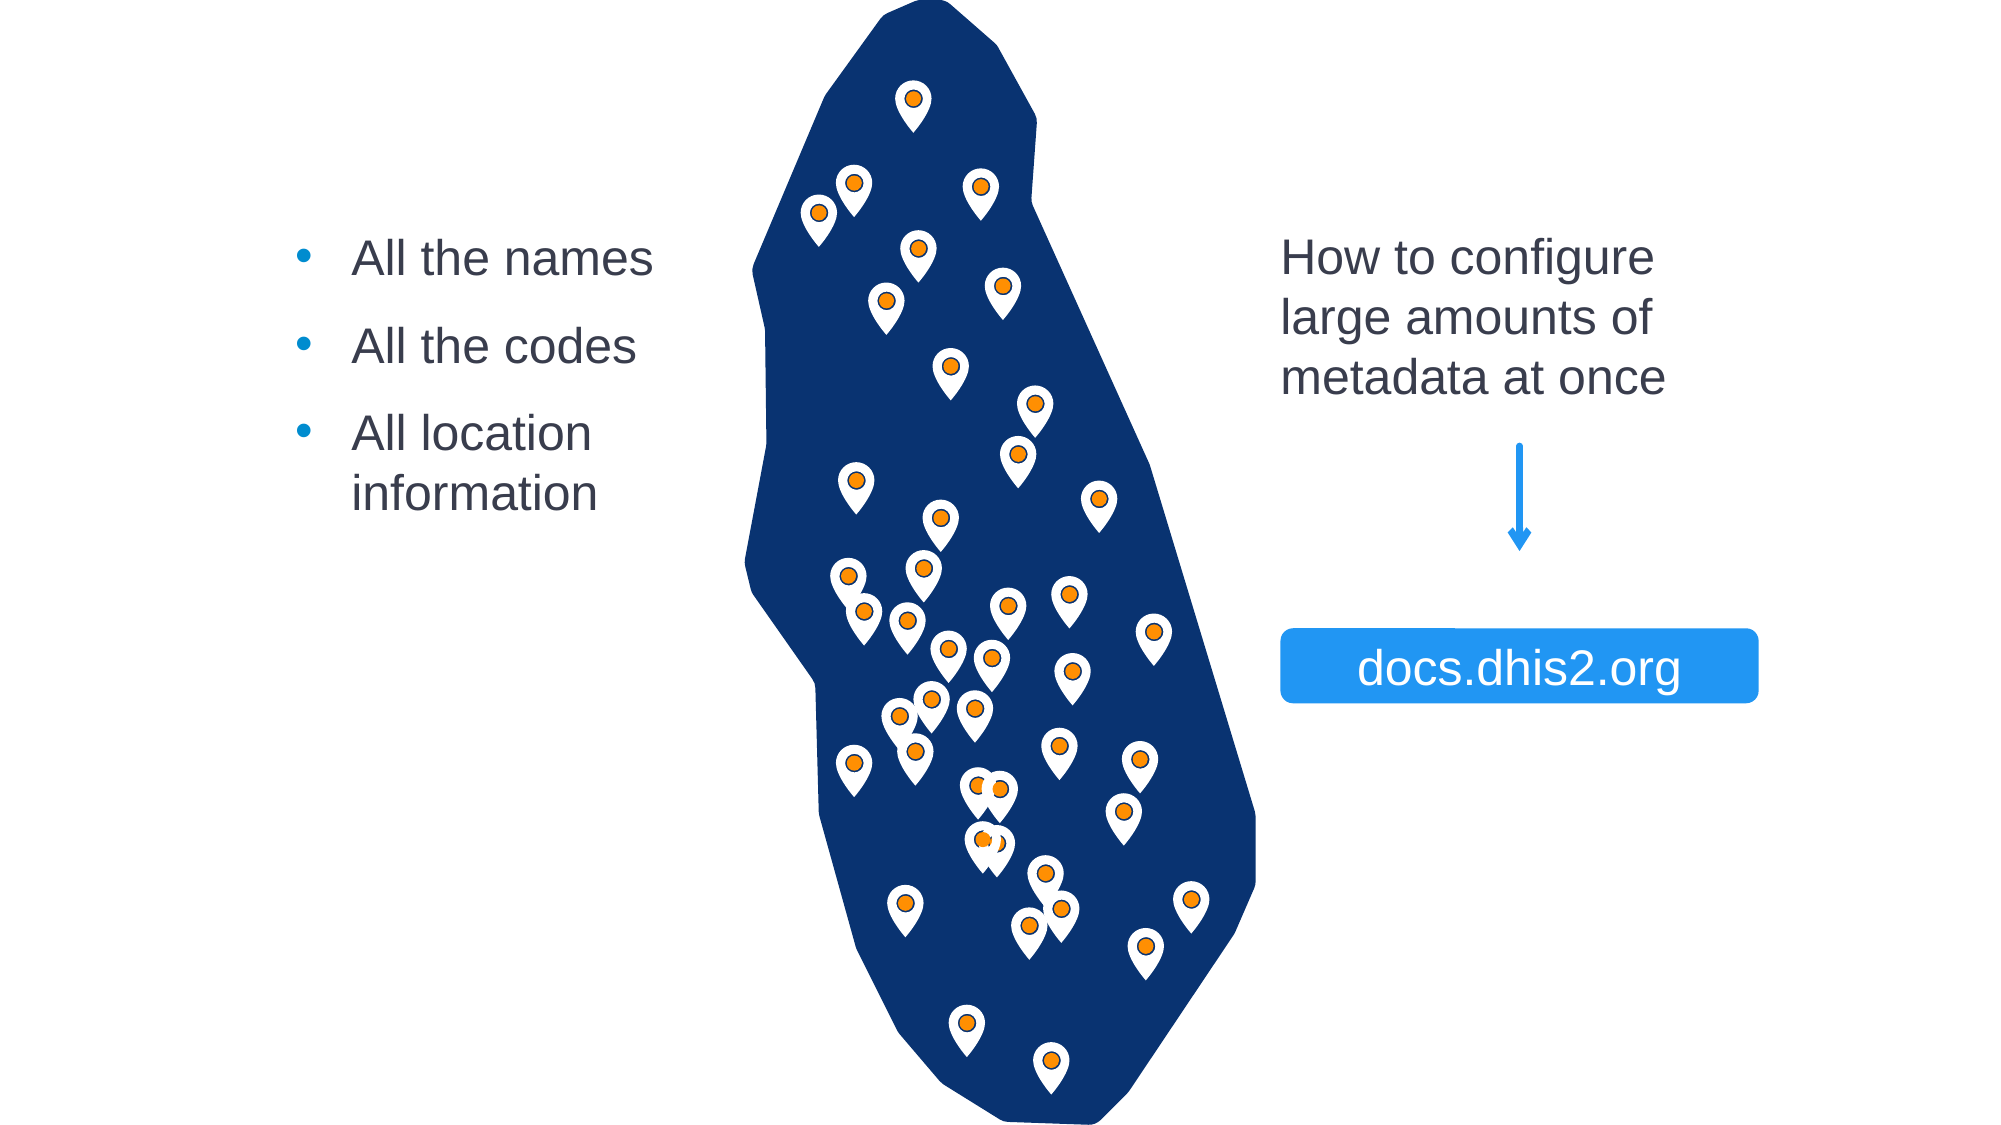

How to configure large amounts of metadata at once
All the names

All the codes

All location information

docs.dhis2.org